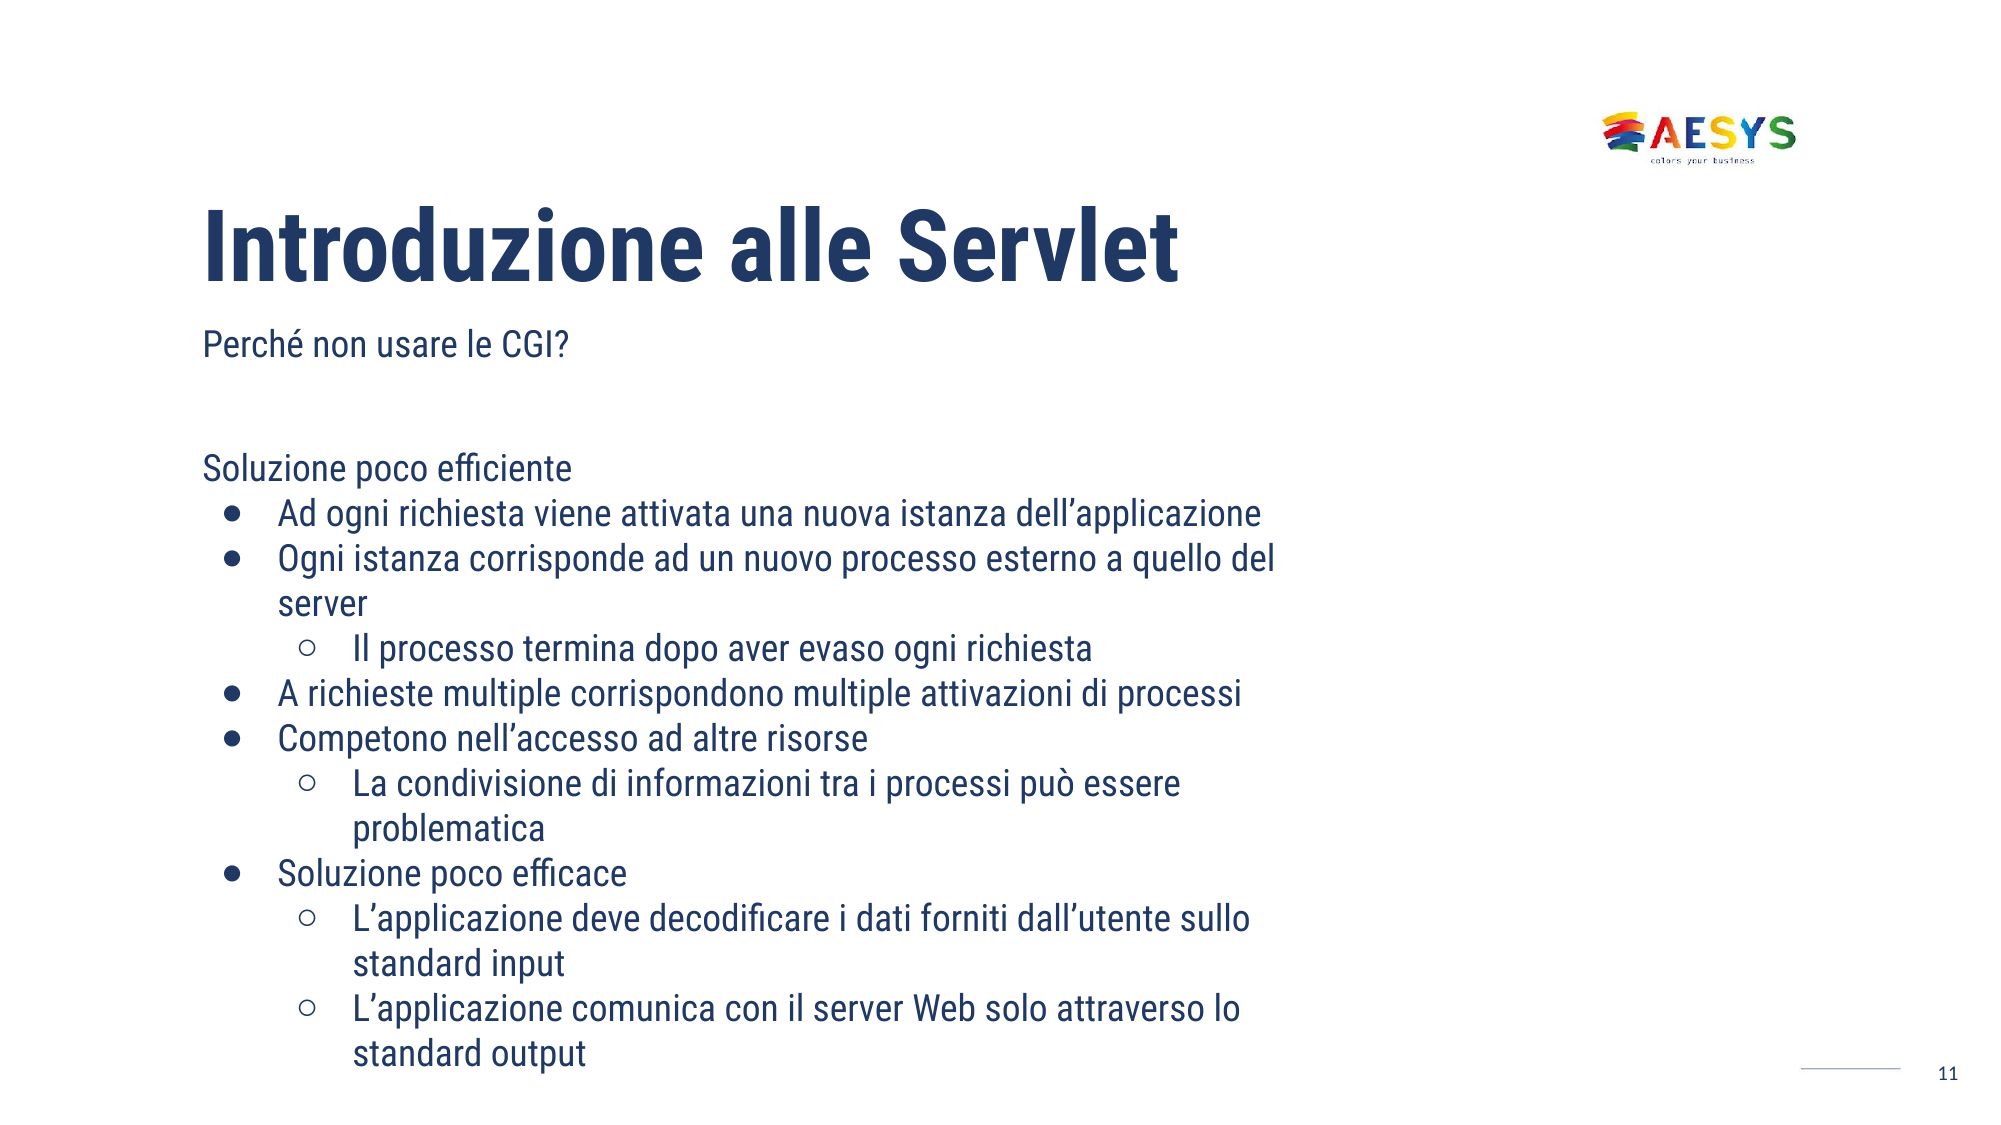

# Introduzione alle Servlet Perché non usare le CGI?
Soluzione poco efficiente
Ad ogni richiesta viene attivata una nuova istanza dell’applicazione
Ogni istanza corrisponde ad un nuovo processo esterno a quello del server
Il processo termina dopo aver evaso ogni richiesta
A richieste multiple corrispondono multiple attivazioni di processi
Competono nell’accesso ad altre risorse
La condivisione di informazioni tra i processi può essere problematica
Soluzione poco efficace
L’applicazione deve decodificare i dati forniti dall’utente sullo standard input
L’applicazione comunica con il server Web solo attraverso lo standard output
11